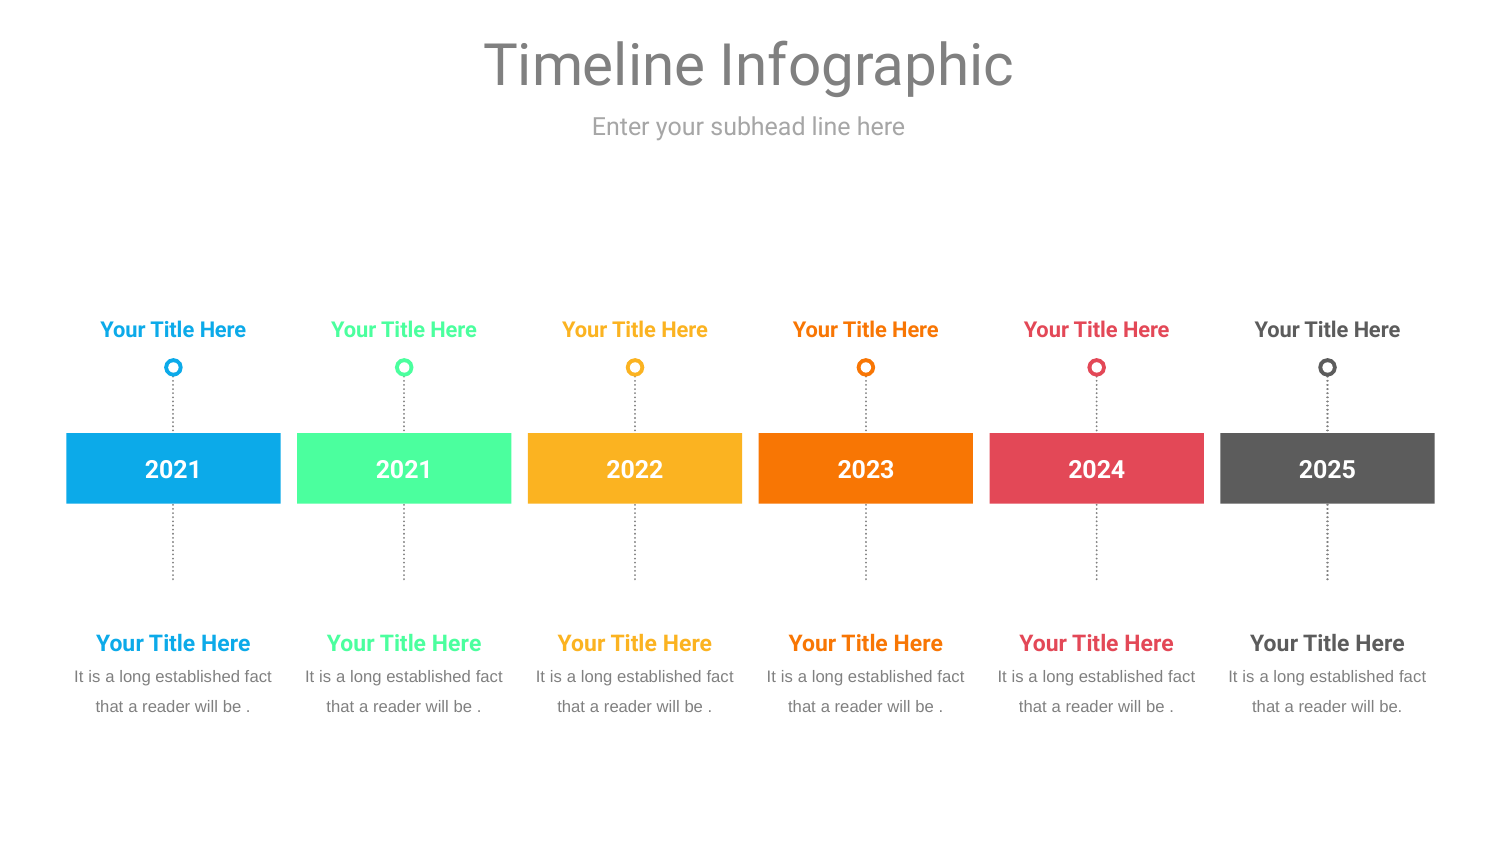

# Timeline Infographic
Enter your subhead line here
Your Title Here
Your Title Here
Your Title Here
Your Title Here
Your Title Here
Your Title Here

2021
2021
2022
2023
2024
2025
Your Title Here
It is a long established fact that a reader will be .
Your Title Here
It is a long established fact that a reader will be .
Your Title Here
It is a long established fact that a reader will be .
Your Title Here
It is a long established fact that a reader will be .
Your Title Here
It is a long established fact that a reader will be.
Your Title Here
It is a long established fact that a reader will be .